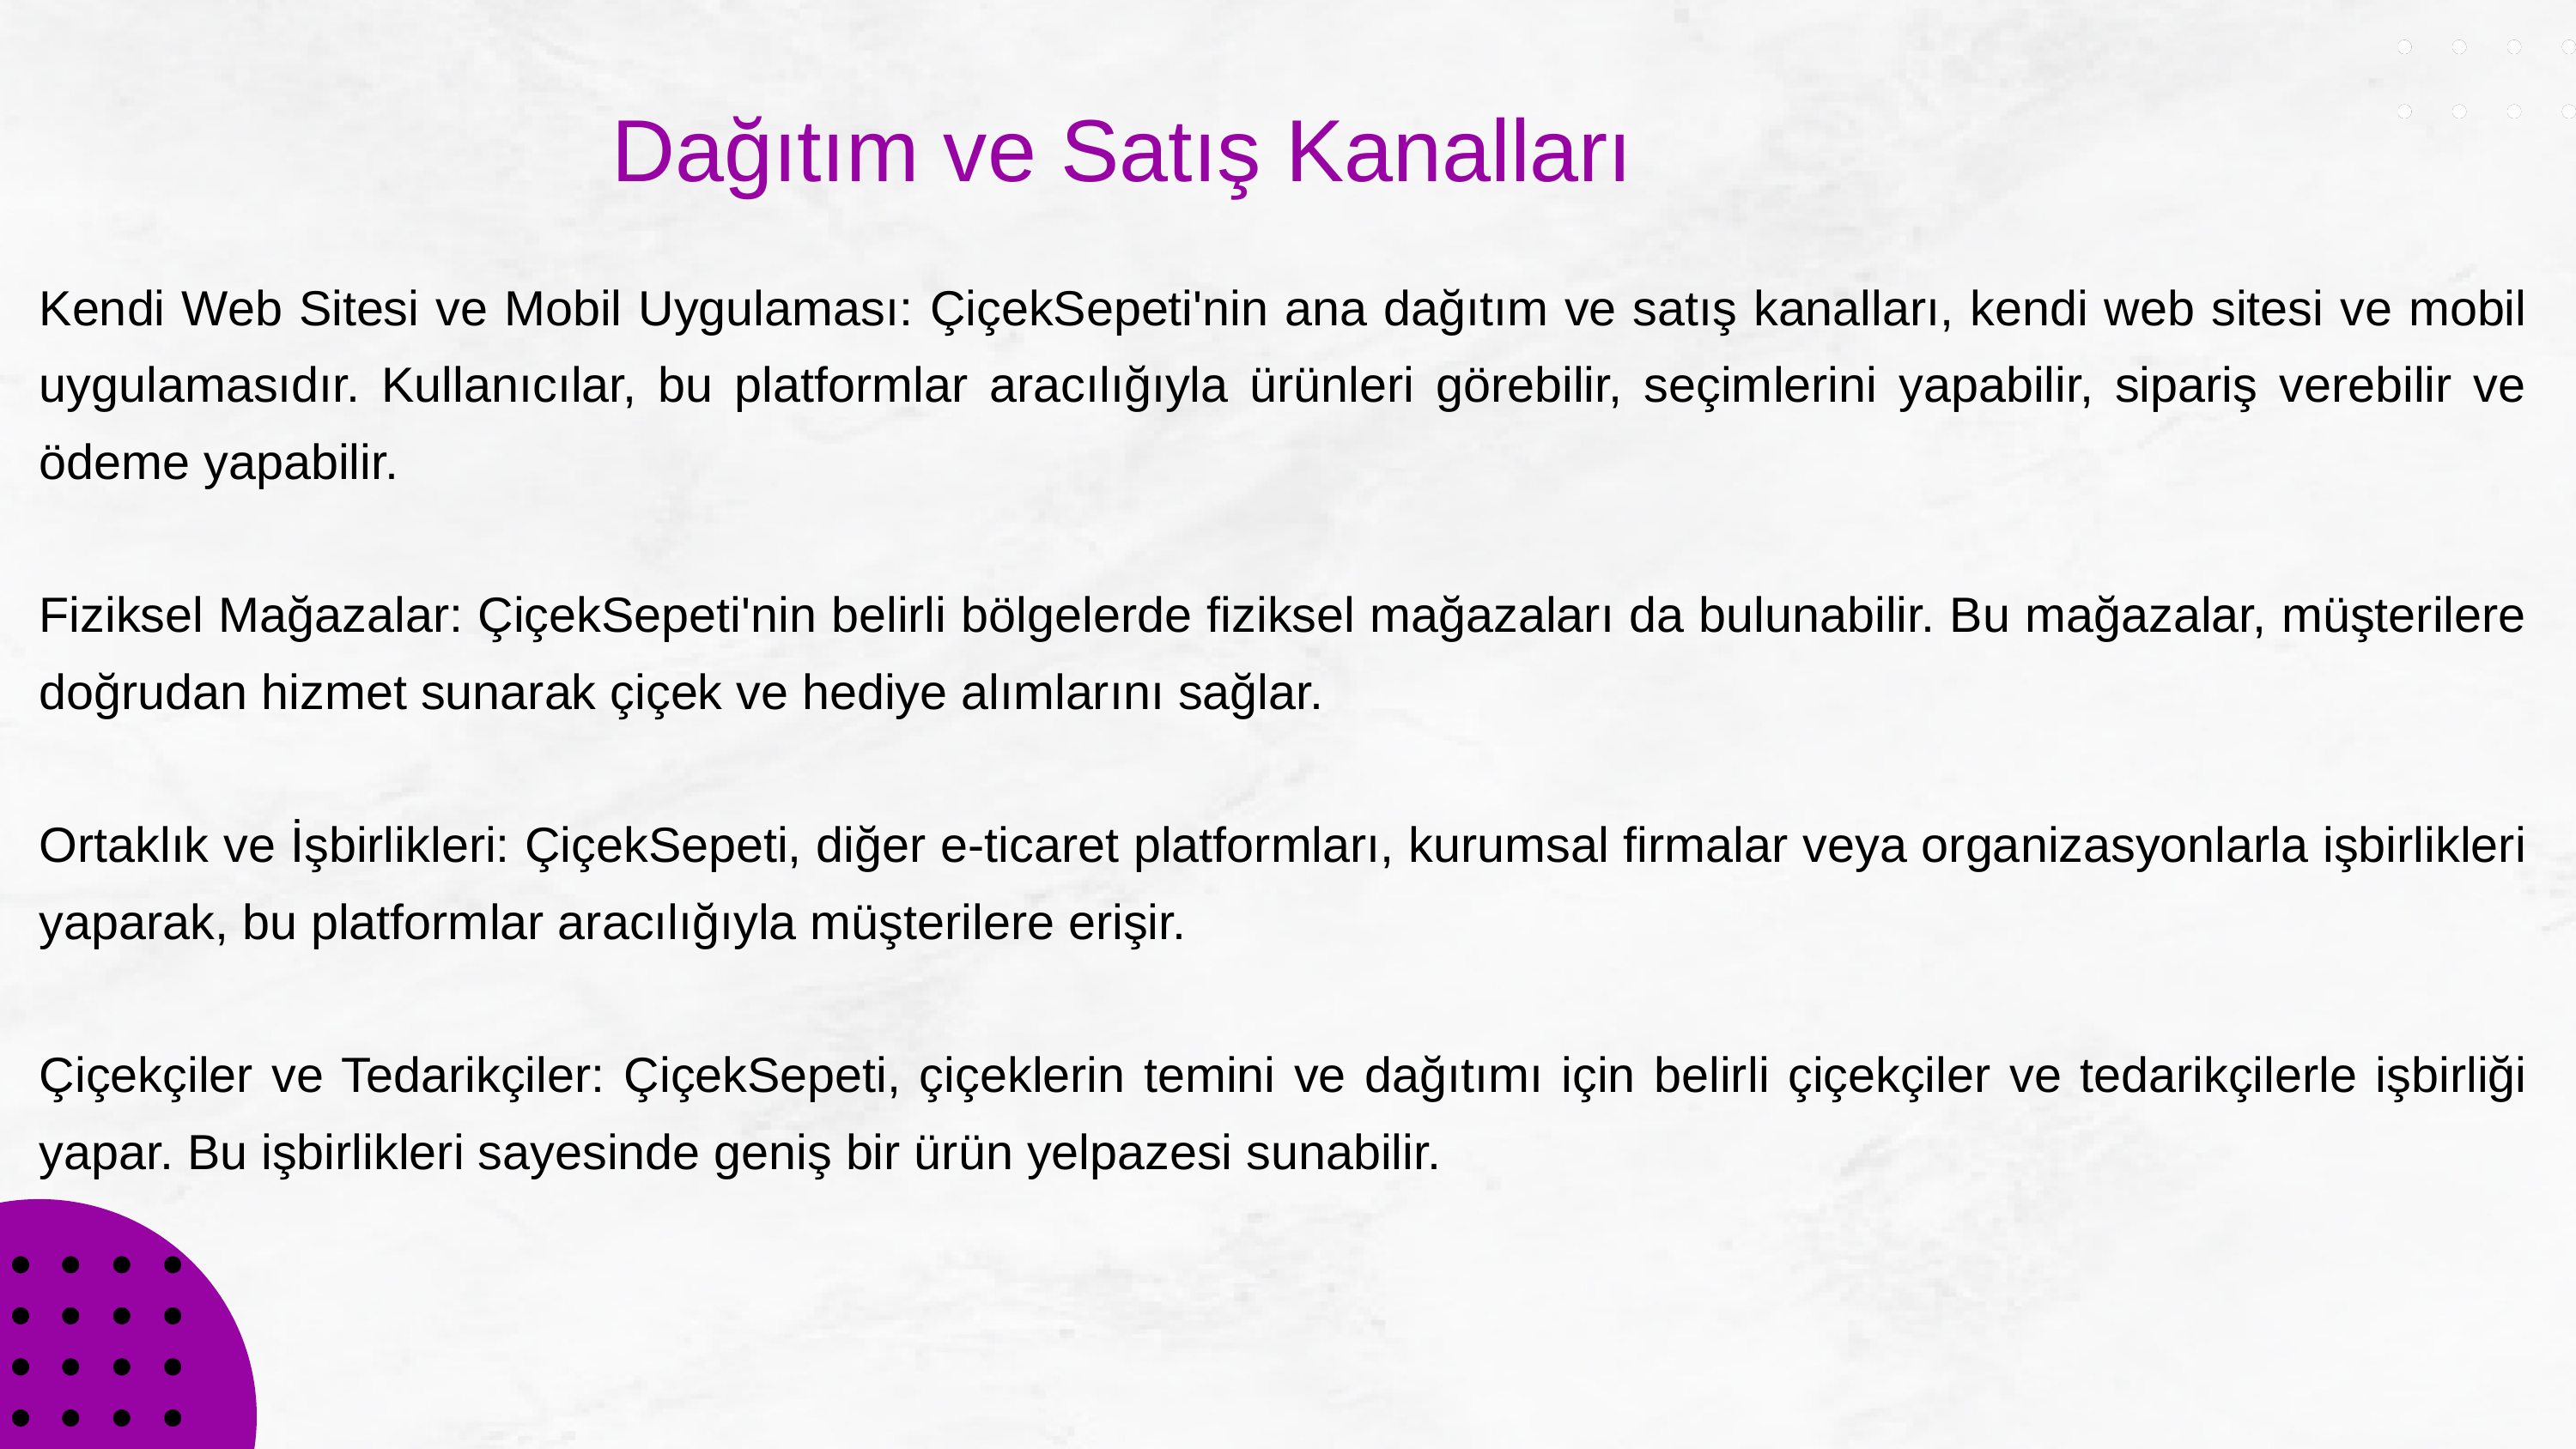

Dağıtım ve Satış Kanalları
Kendi Web Sitesi ve Mobil Uygulaması: ÇiçekSepeti'nin ana dağıtım ve satış kanalları, kendi web sitesi ve mobil uygulamasıdır. Kullanıcılar, bu platformlar aracılığıyla ürünleri görebilir, seçimlerini yapabilir, sipariş verebilir ve ödeme yapabilir.

Fiziksel Mağazalar: ÇiçekSepeti'nin belirli bölgelerde fiziksel mağazaları da bulunabilir. Bu mağazalar, müşterilere doğrudan hizmet sunarak çiçek ve hediye alımlarını sağlar.

Ortaklık ve İşbirlikleri: ÇiçekSepeti, diğer e-ticaret platformları, kurumsal firmalar veya organizasyonlarla işbirlikleri yaparak, bu platformlar aracılığıyla müşterilere erişir.

Çiçekçiler ve Tedarikçiler: ÇiçekSepeti, çiçeklerin temini ve dağıtımı için belirli çiçekçiler ve tedarikçilerle işbirliği yapar. Bu işbirlikleri sayesinde geniş bir ürün yelpazesi sunabilir.